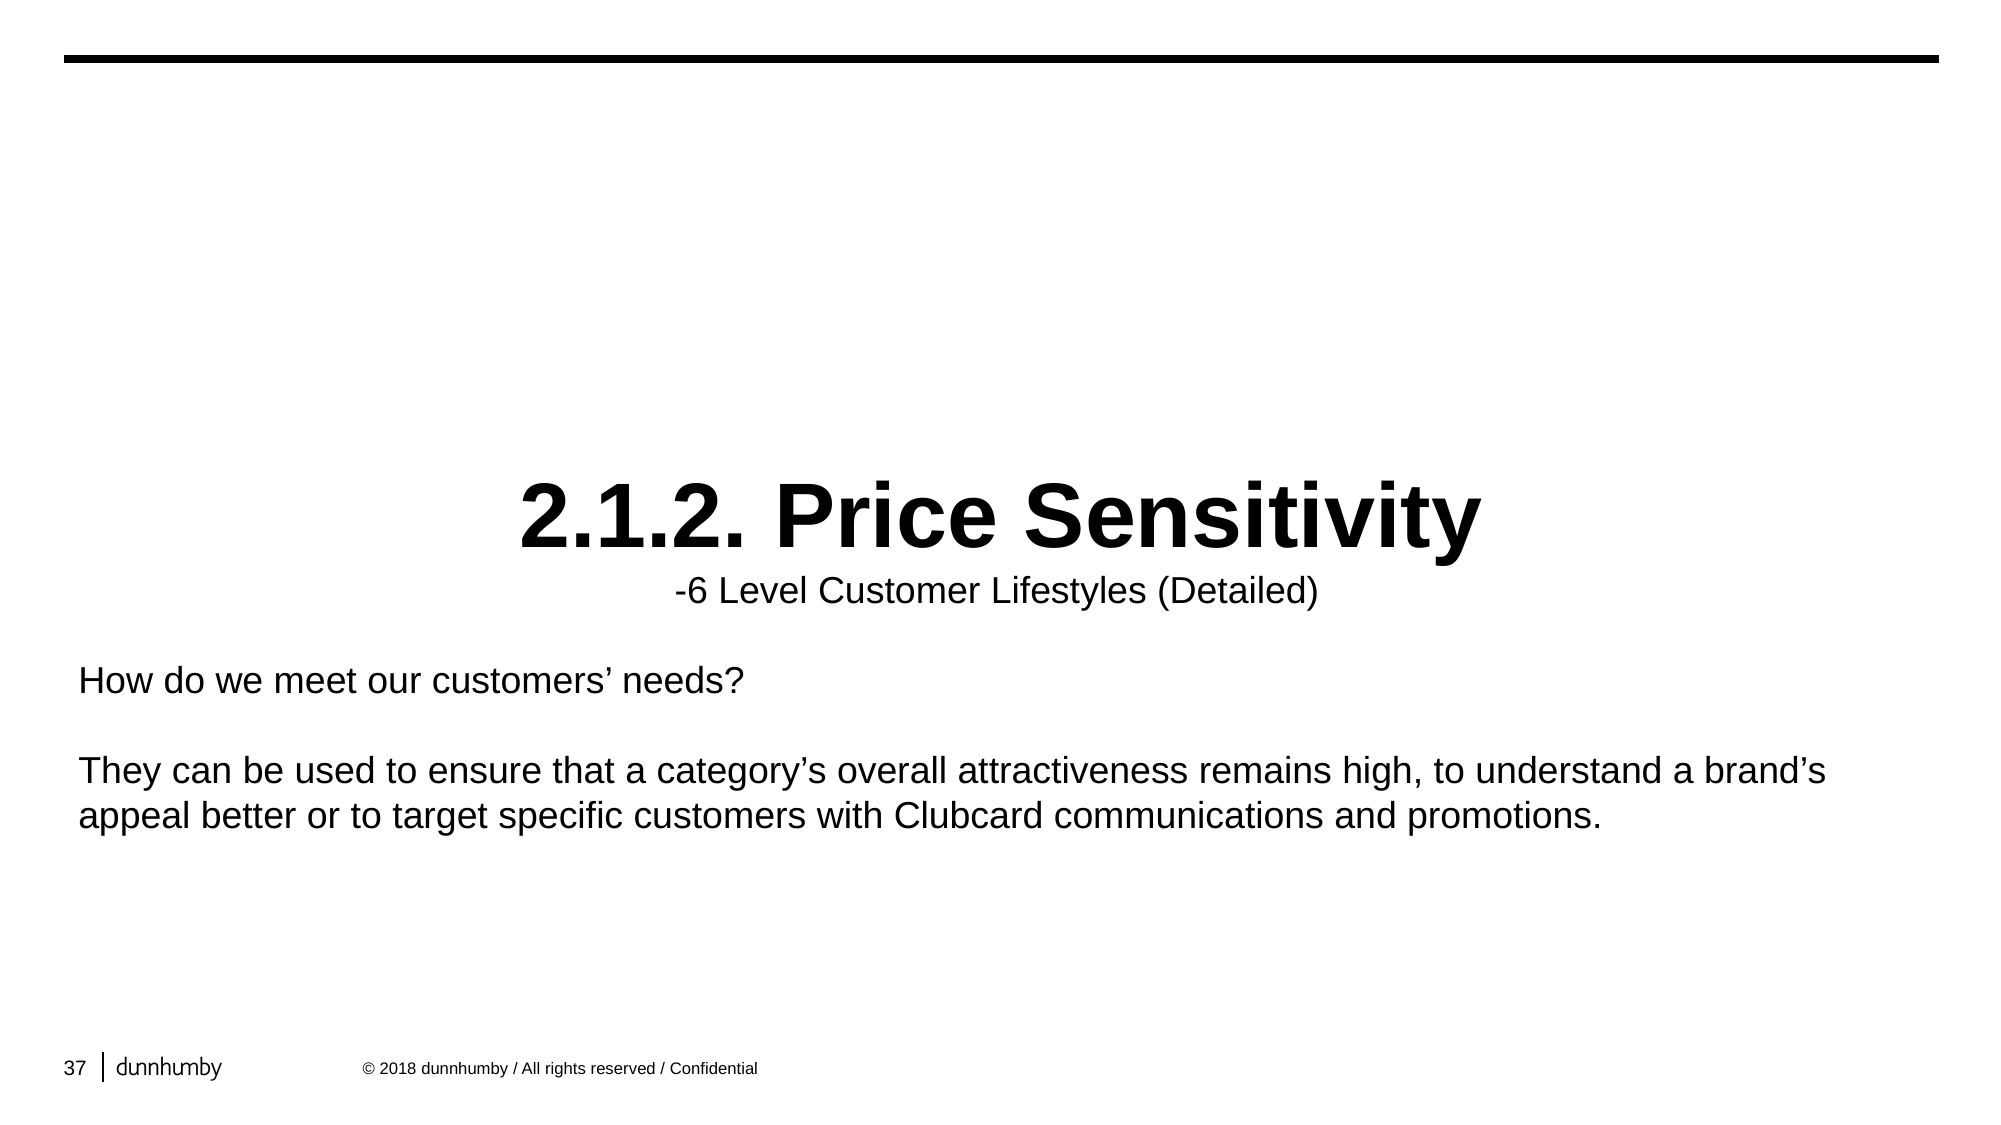

2.1.2. Price Sensitivity
-6 Level Customer Lifestyles (Detailed)

How do we meet our customers’ needs?

They can be used to ensure that a category’s overall attractiveness remains high, to understand a brand’s appeal better or to target specific customers with Clubcard communications and promotions.

37